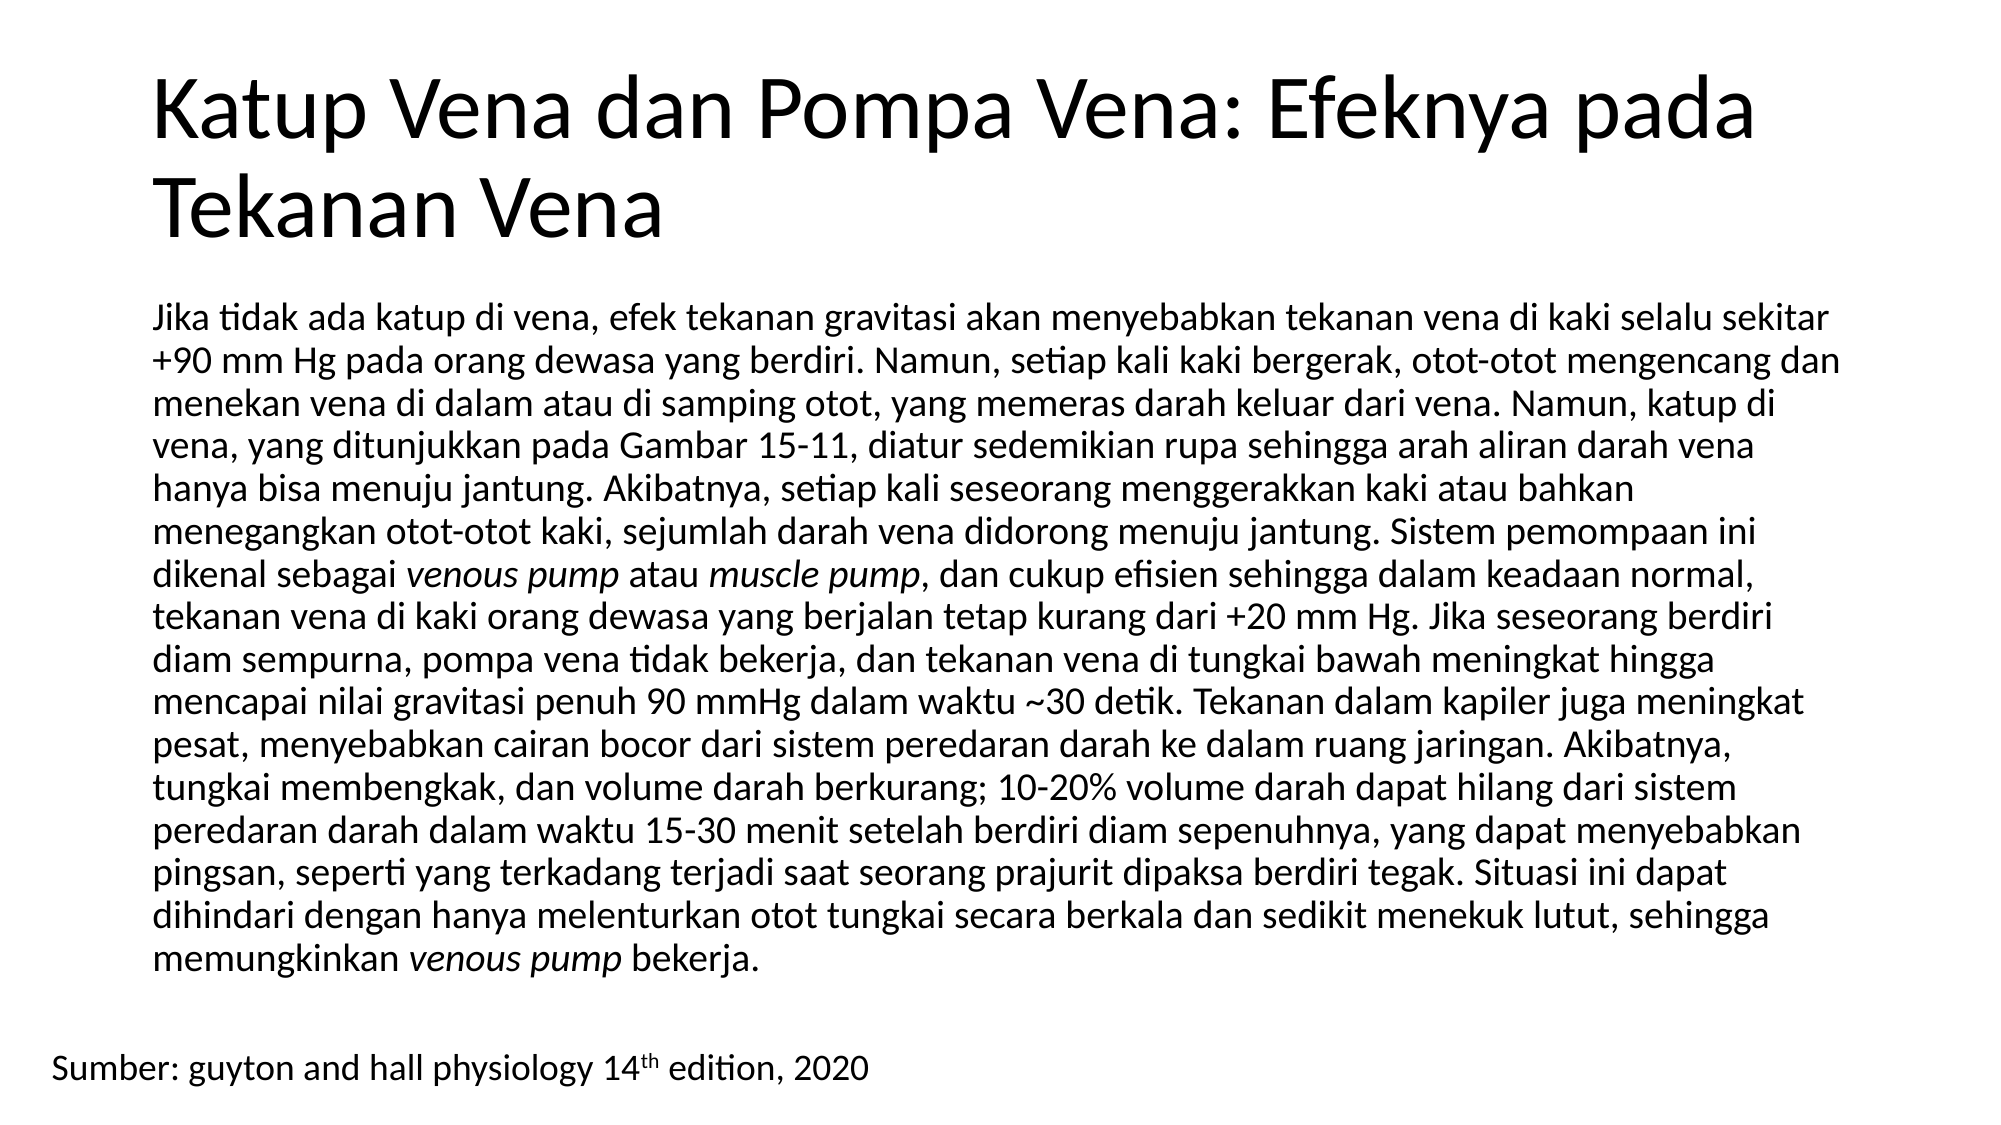

# Katup Vena dan Pompa Vena: Efeknya pada Tekanan Vena
Jika tidak ada katup di vena, efek tekanan gravitasi akan menyebabkan tekanan vena di kaki selalu sekitar +90 mm Hg pada orang dewasa yang berdiri. Namun, setiap kali kaki bergerak, otot-otot mengencang dan menekan vena di dalam atau di samping otot, yang memeras darah keluar dari vena. Namun, katup di vena, yang ditunjukkan pada Gambar 15-11, diatur sedemikian rupa sehingga arah aliran darah vena hanya bisa menuju jantung. Akibatnya, setiap kali seseorang menggerakkan kaki atau bahkan menegangkan otot-otot kaki, sejumlah darah vena didorong menuju jantung. Sistem pemompaan ini dikenal sebagai venous pump atau muscle pump, dan cukup efisien sehingga dalam keadaan normal, tekanan vena di kaki orang dewasa yang berjalan tetap kurang dari +20 mm Hg. Jika seseorang berdiri diam sempurna, pompa vena tidak bekerja, dan tekanan vena di tungkai bawah meningkat hingga mencapai nilai gravitasi penuh 90 mmHg dalam waktu ~30 detik. Tekanan dalam kapiler juga meningkat pesat, menyebabkan cairan bocor dari sistem peredaran darah ke dalam ruang jaringan. Akibatnya, tungkai membengkak, dan volume darah berkurang; 10-20% volume darah dapat hilang dari sistem peredaran darah dalam waktu 15-30 menit setelah berdiri diam sepenuhnya, yang dapat menyebabkan pingsan, seperti yang terkadang terjadi saat seorang prajurit dipaksa berdiri tegak. Situasi ini dapat dihindari dengan hanya melenturkan otot tungkai secara berkala dan sedikit menekuk lutut, sehingga memungkinkan venous pump bekerja.
Sumber: guyton and hall physiology 14th edition, 2020